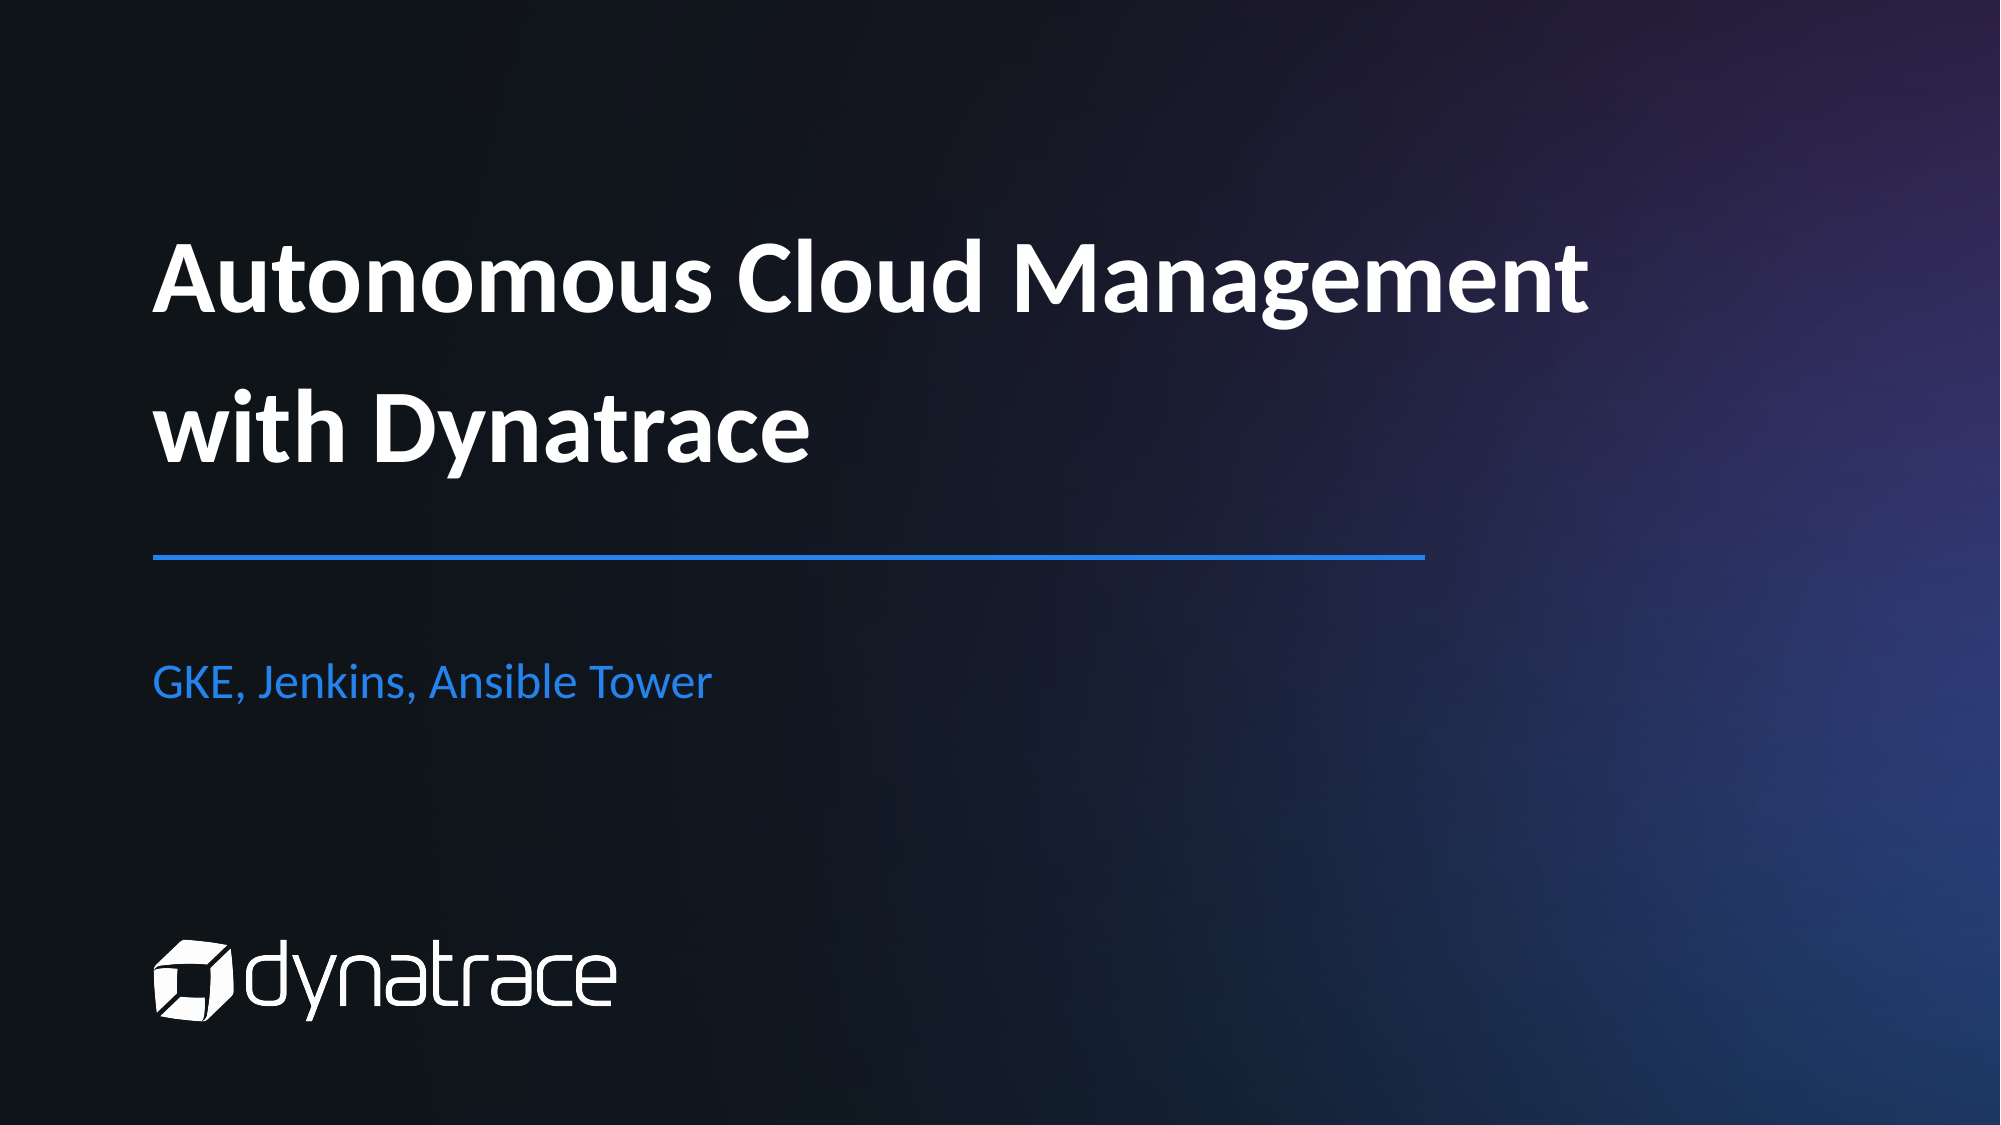

# Autonomous Cloud Management with Dynatrace
GKE, Jenkins, Ansible Tower